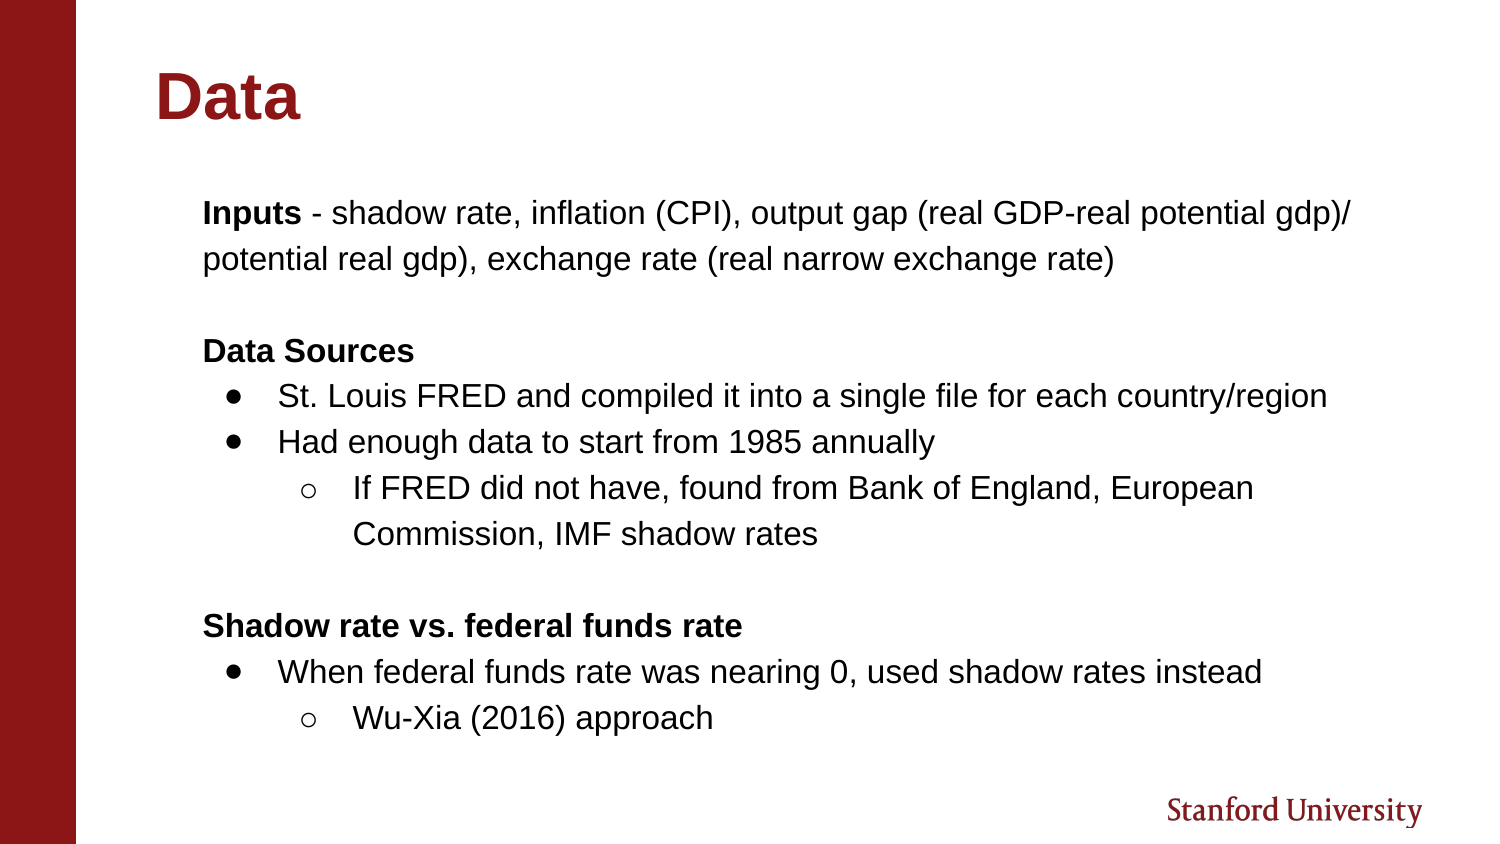

# Data
Inputs - shadow rate, inflation (CPI), output gap (real GDP-real potential gdp)/ potential real gdp), exchange rate (real narrow exchange rate)

Data Sources
St. Louis FRED and compiled it into a single file for each country/region
Had enough data to start from 1985 annually
If FRED did not have, found from Bank of England, European Commission, IMF shadow rates

Shadow rate vs. federal funds rate
When federal funds rate was nearing 0, used shadow rates instead
Wu-Xia (2016) approach